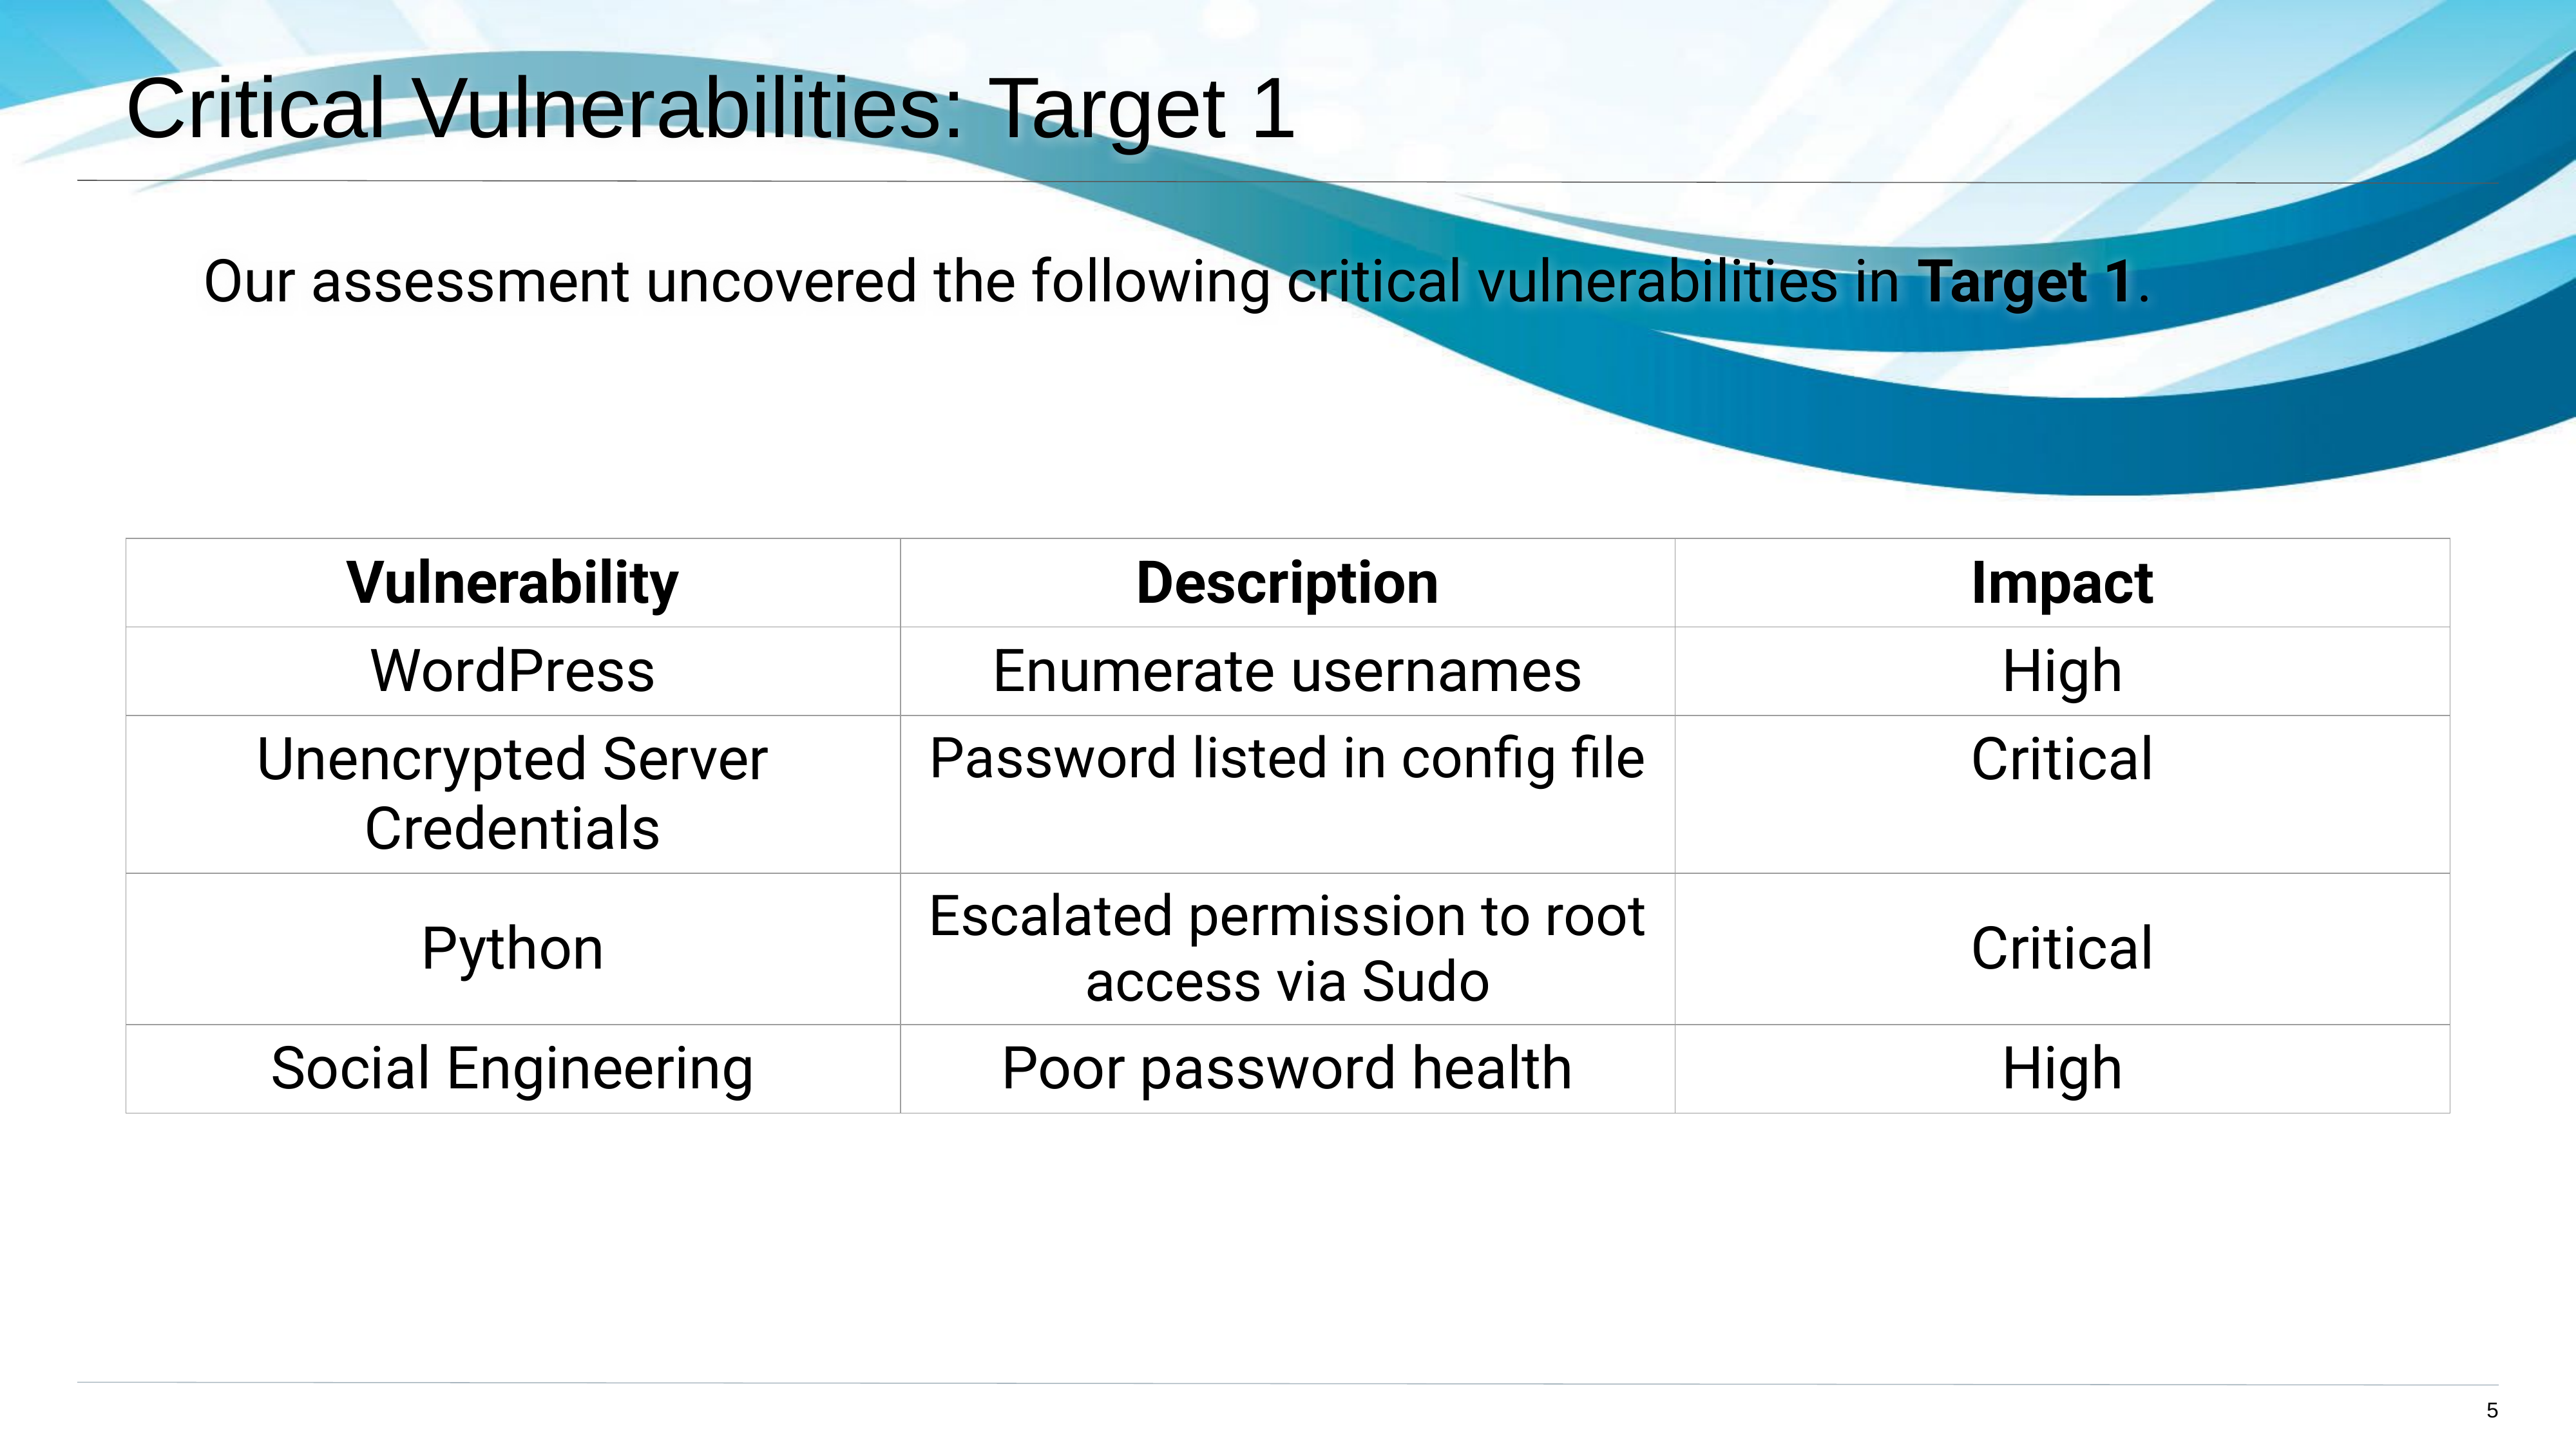

# Critical Vulnerabilities: Target 1
Our assessment uncovered the following critical vulnerabilities in Target 1.

| Vulnerability | Description | Impact |
| --- | --- | --- |
| WordPress | Enumerate usernames | High |
| Unencrypted Server Credentials | Password listed in config file | Critical |
| Python | Escalated permission to root access via Sudo | Critical |
| Social Engineering | Poor password health | High |
5